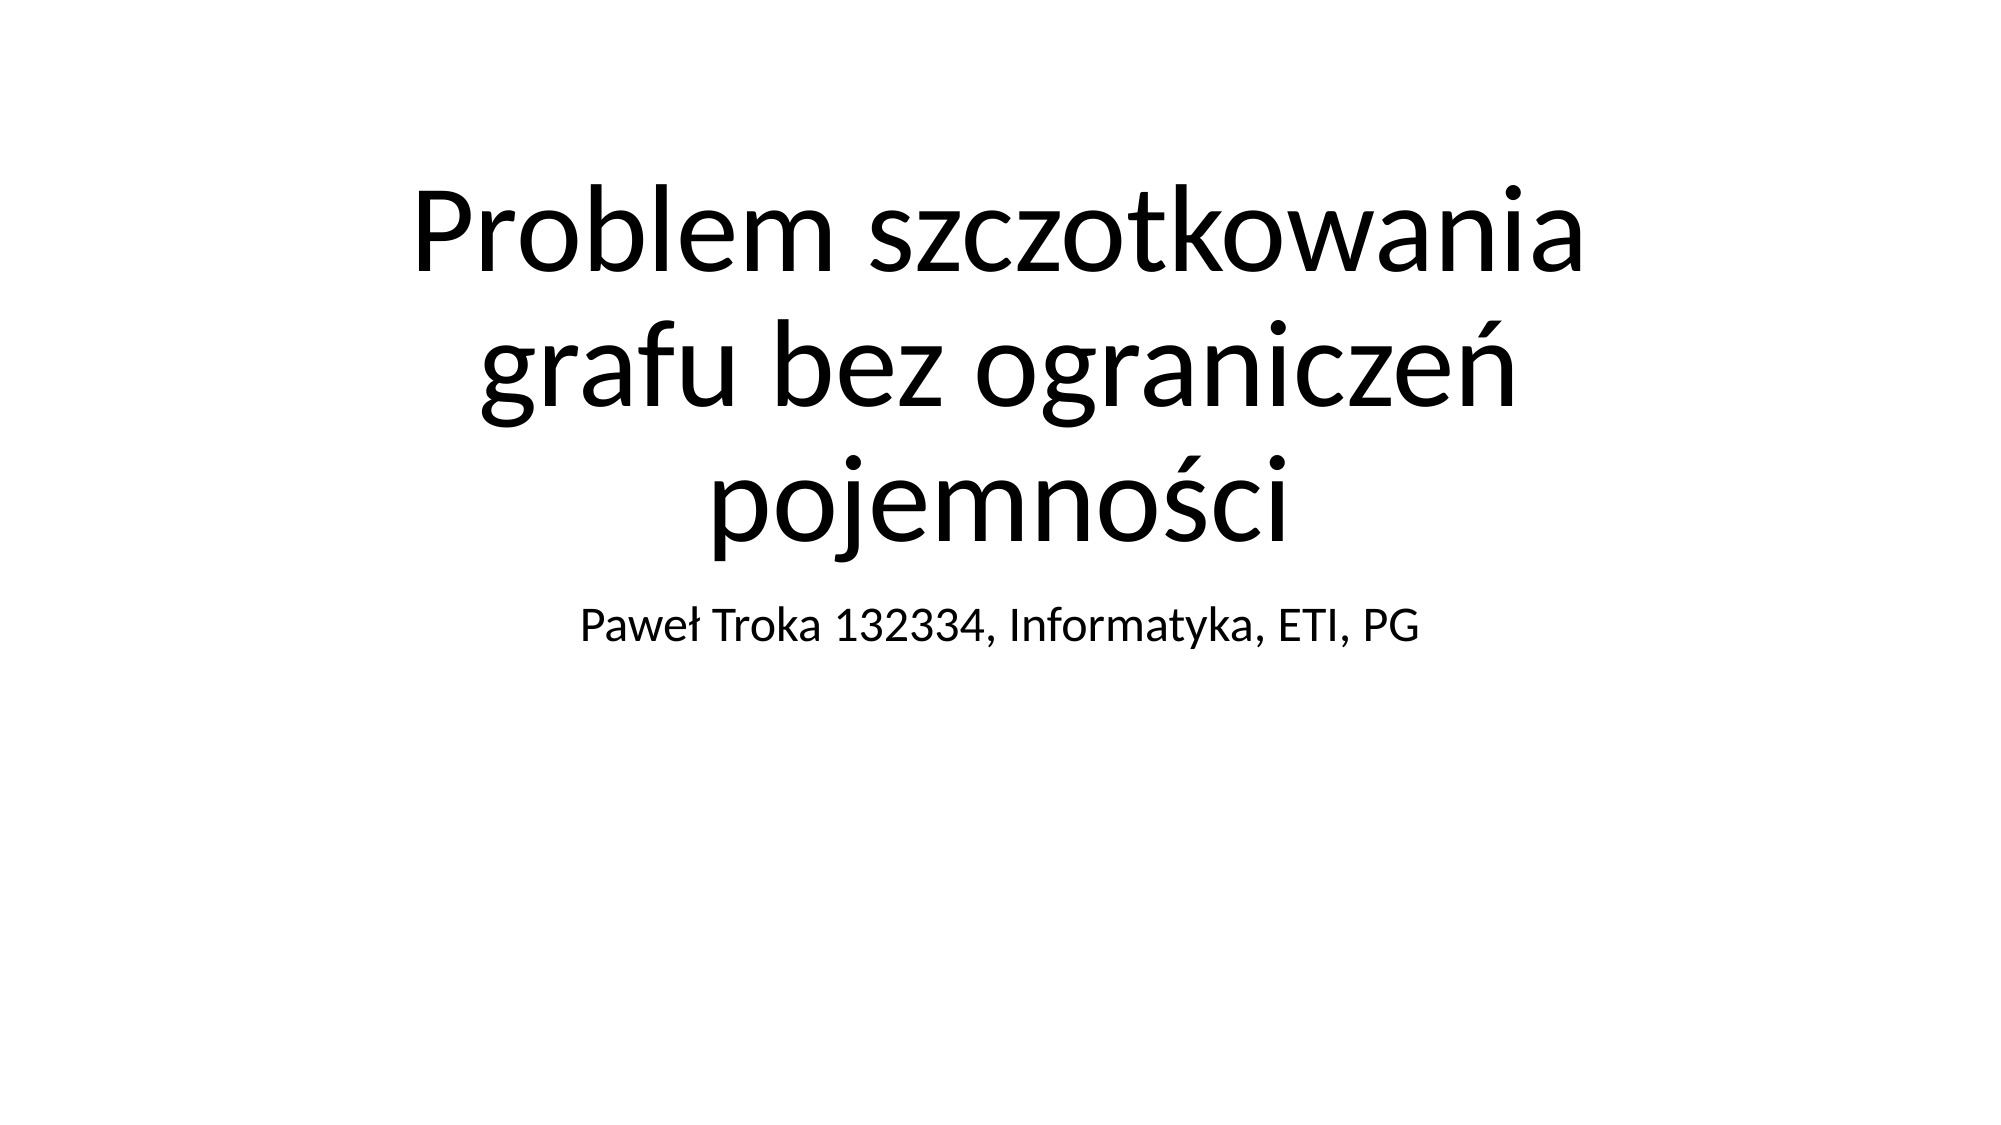

# Problem szczotkowania grafu bez ograniczeń pojemności
Paweł Troka 132334, Informatyka, ETI, PG